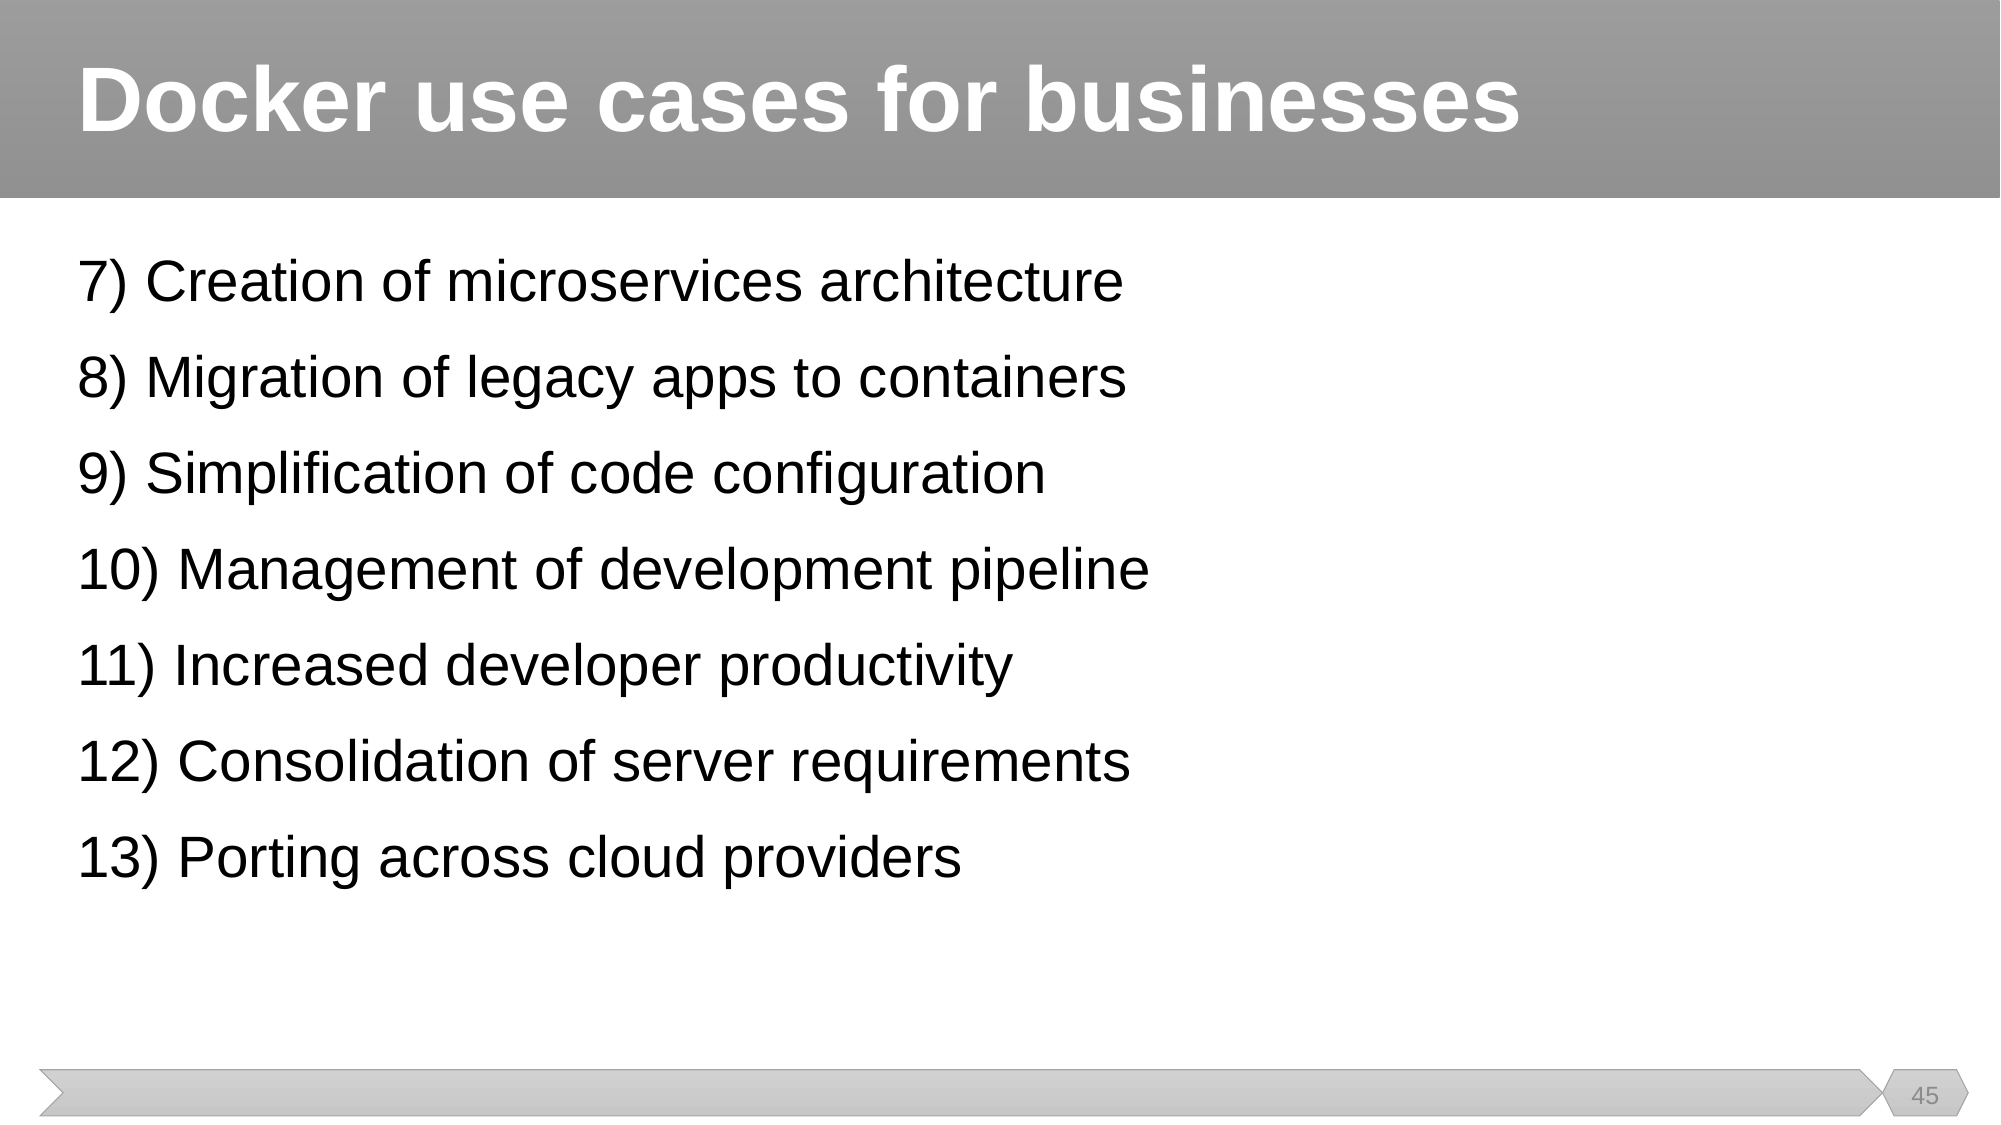

# Docker use cases for businesses
7) Creation of microservices architecture
8) Migration of legacy apps to containers
9) Simplification of code configuration
10) Management of development pipeline
11) Increased developer productivity
12) Consolidation of server requirements
13) Porting across cloud providers
45